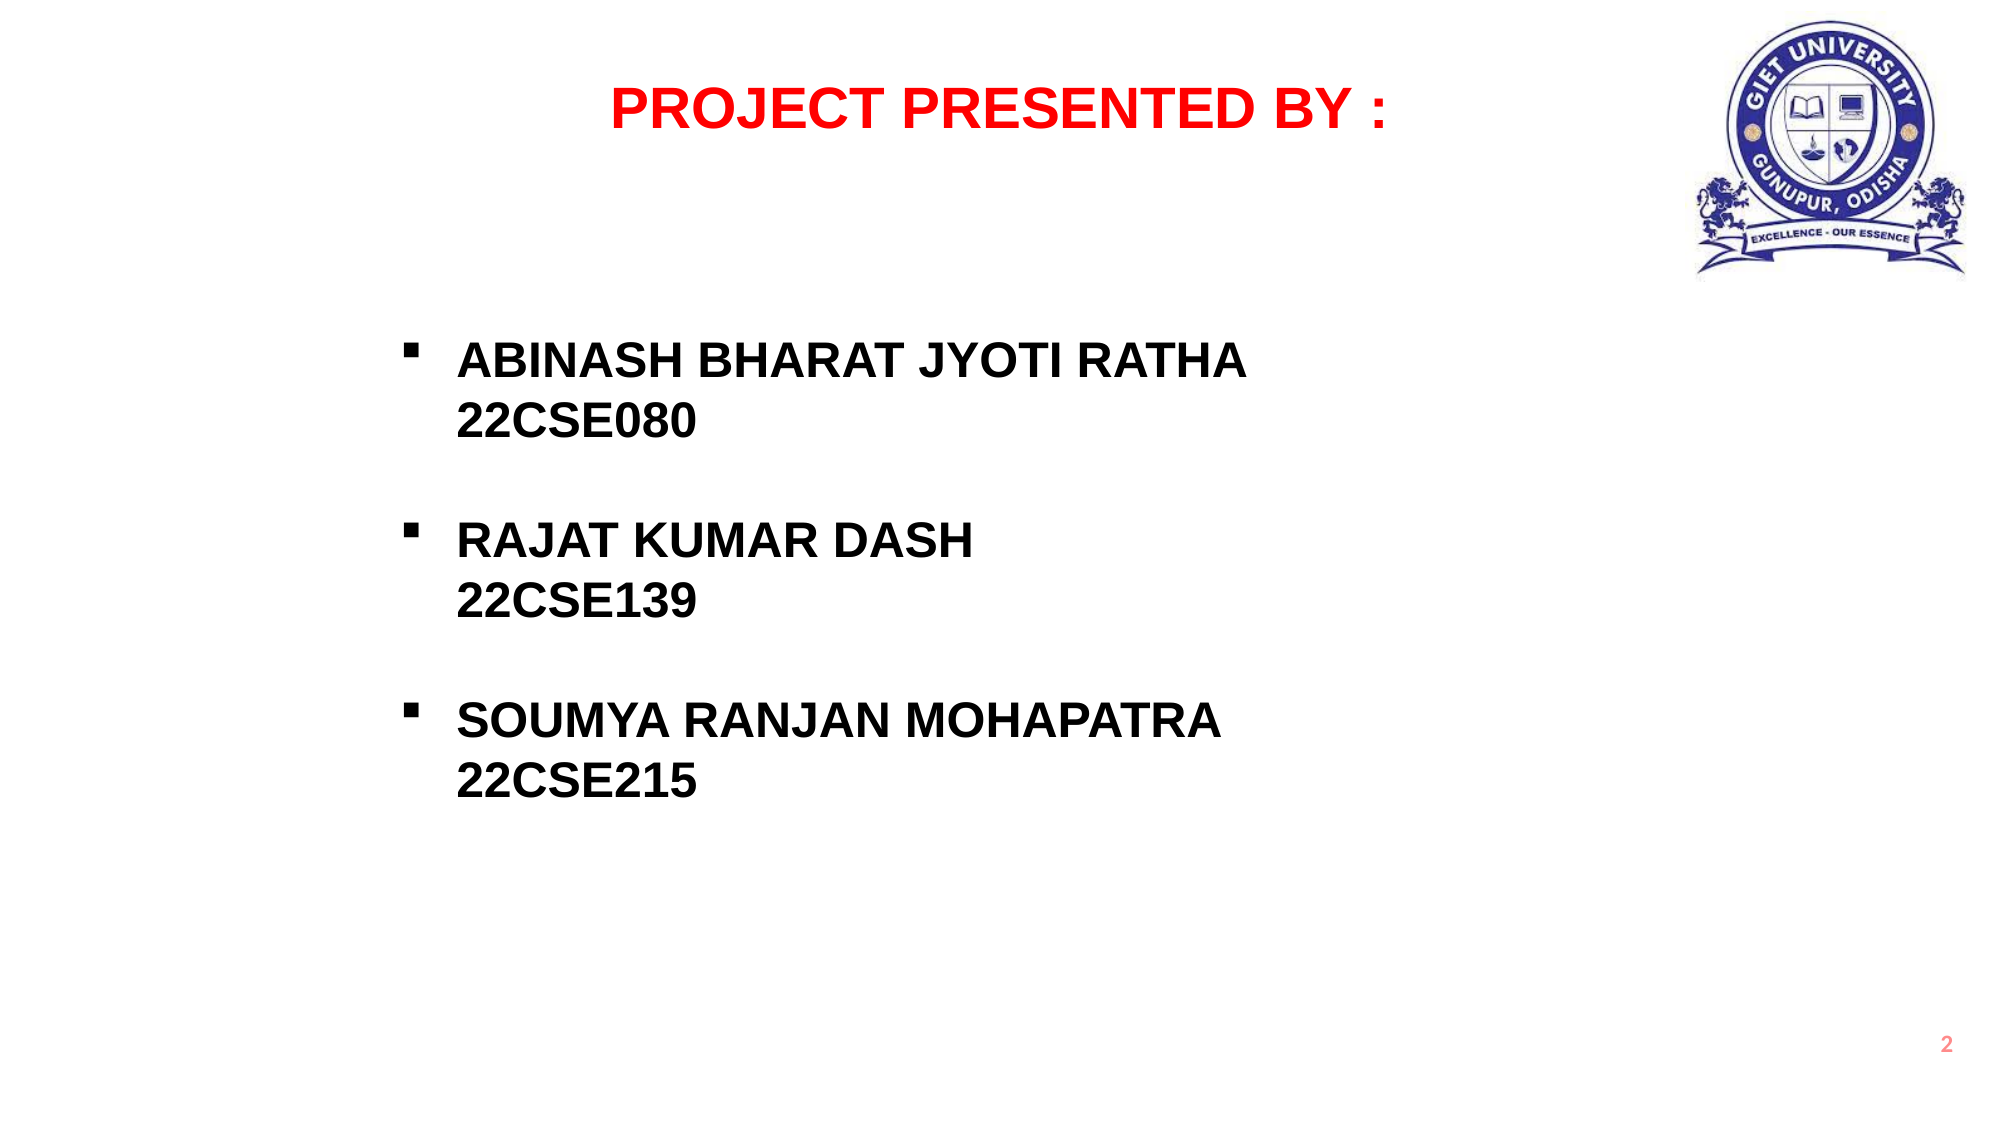

PROJECT PRESENTED BY :
ABINASH BHARAT JYOTI RATHA	   22CSE080

RAJAT KUMAR DASH			   22CSE139

SOUMYA RANJAN MOHAPATRA	   22CSE215
2